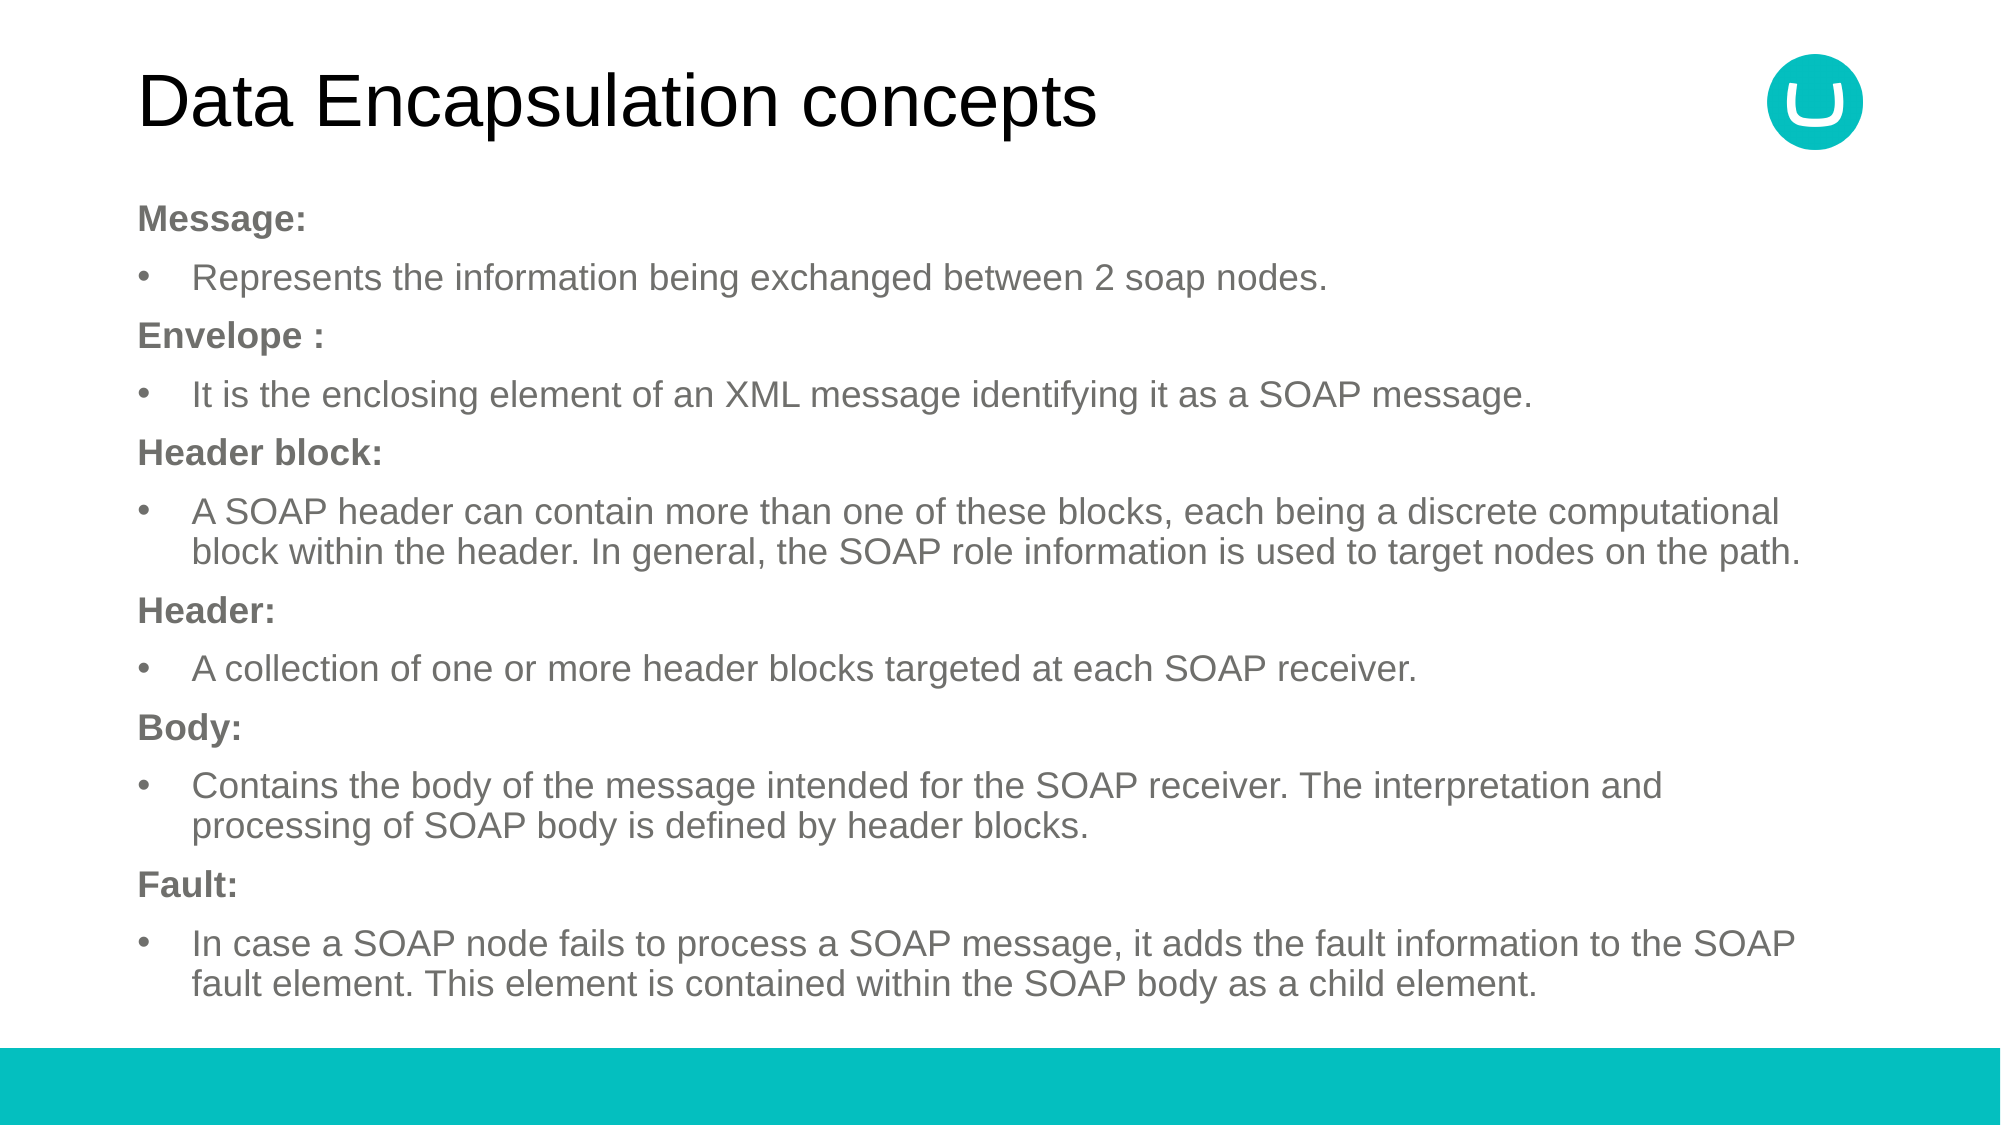

# Data Encapsulation concepts
Message:
Represents the information being exchanged between 2 soap nodes.
Envelope :
It is the enclosing element of an XML message identifying it as a SOAP message.
Header block:
A SOAP header can contain more than one of these blocks, each being a discrete computational block within the header. In general, the SOAP role information is used to target nodes on the path.
Header:
A collection of one or more header blocks targeted at each SOAP receiver.
Body:
Contains the body of the message intended for the SOAP receiver. The interpretation and processing of SOAP body is defined by header blocks.
Fault:
In case a SOAP node fails to process a SOAP message, it adds the fault information to the SOAP fault element. This element is contained within the SOAP body as a child element.